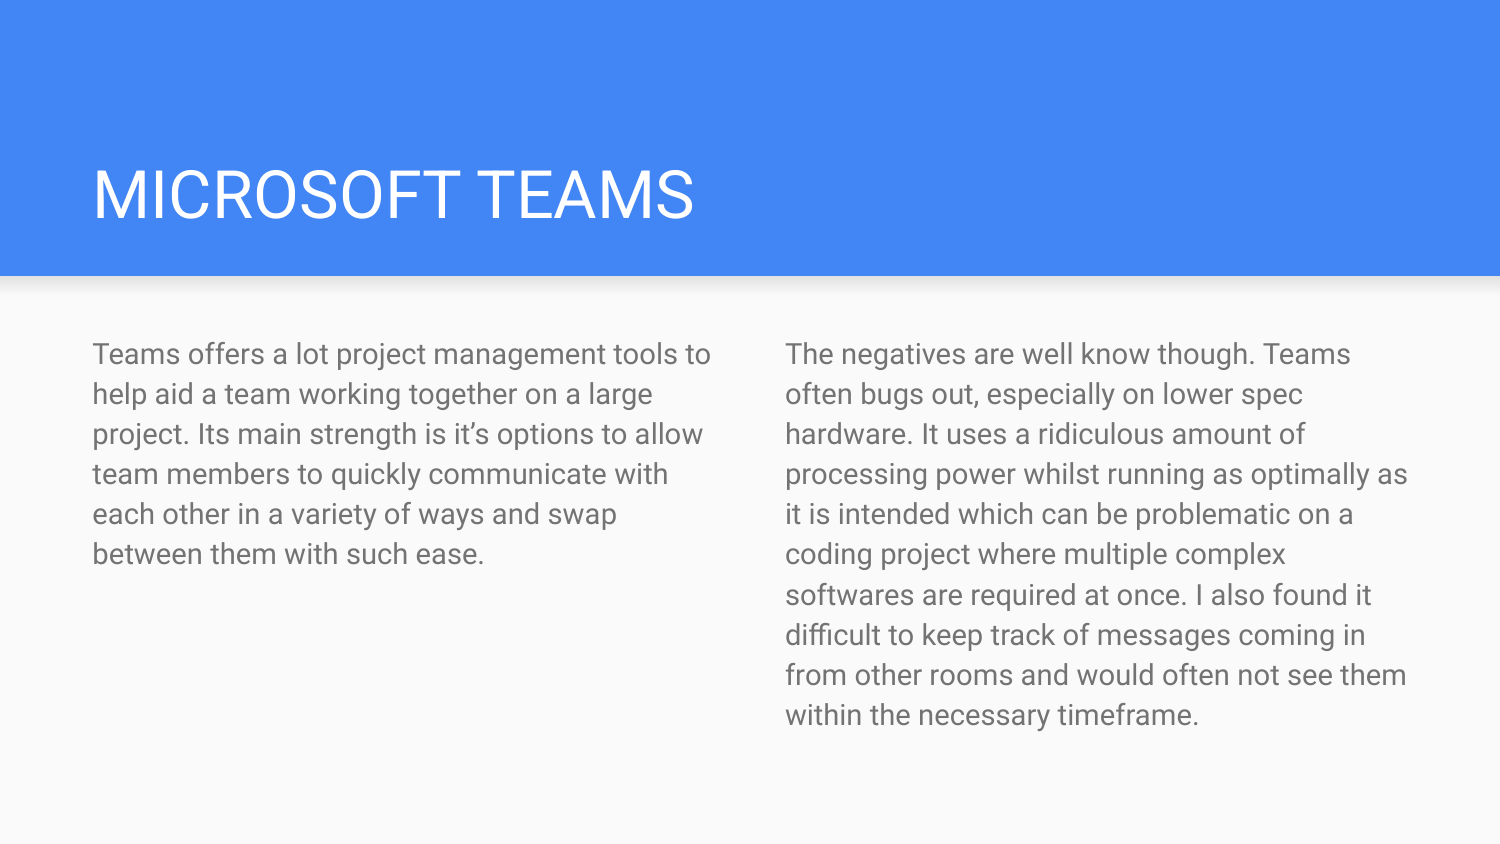

# MICROSOFT TEAMS
Teams offers a lot project management tools to help aid a team working together on a large project. Its main strength is it’s options to allow team members to quickly communicate with each other in a variety of ways and swap between them with such ease.
The negatives are well know though. Teams often bugs out, especially on lower spec hardware. It uses a ridiculous amount of processing power whilst running as optimally as it is intended which can be problematic on a coding project where multiple complex softwares are required at once. I also found it difficult to keep track of messages coming in from other rooms and would often not see them within the necessary timeframe.